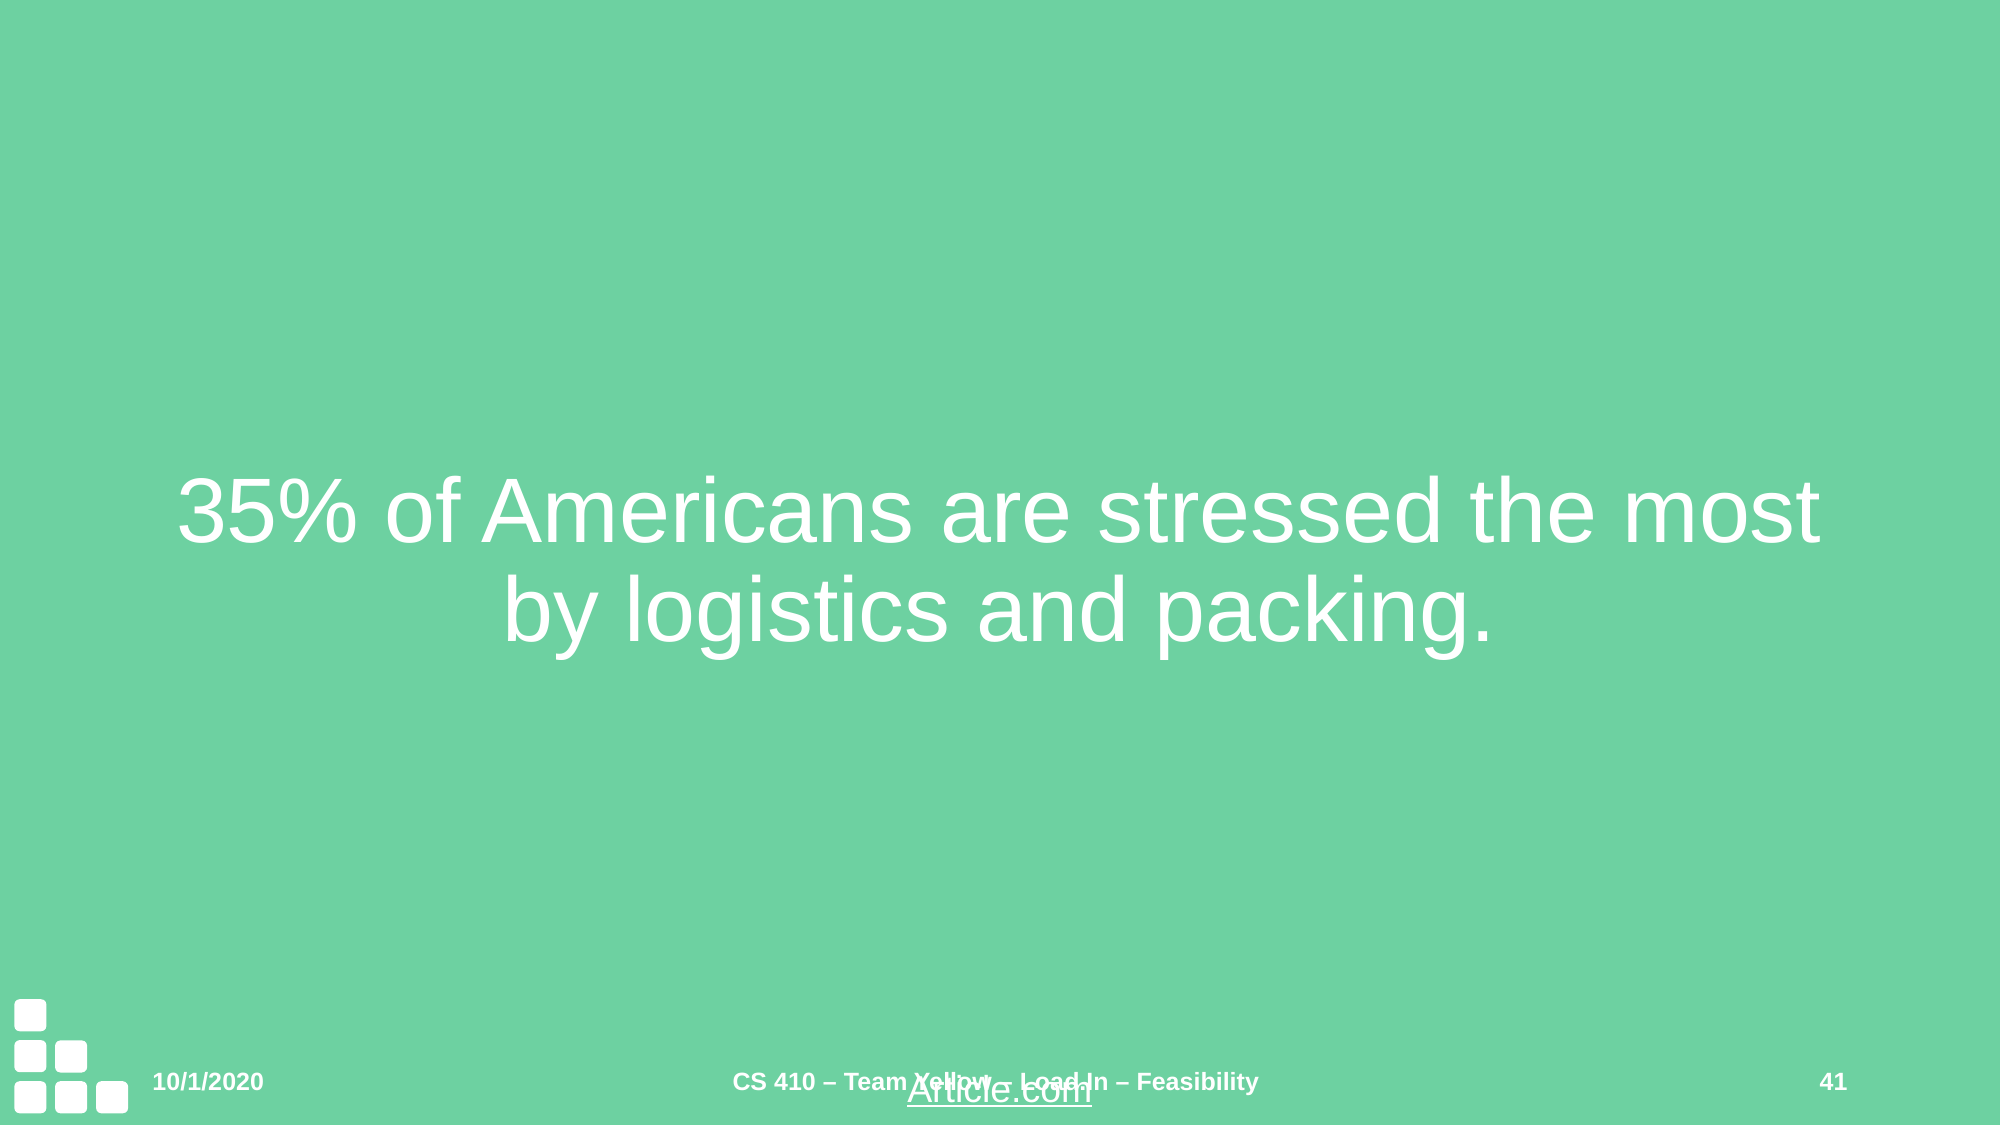

# 35% of Americans are stressed the most by logistics and packing.

10/1/2020
CS 410 – Team Yellow – Load.In – Feasibility
41
Article.com